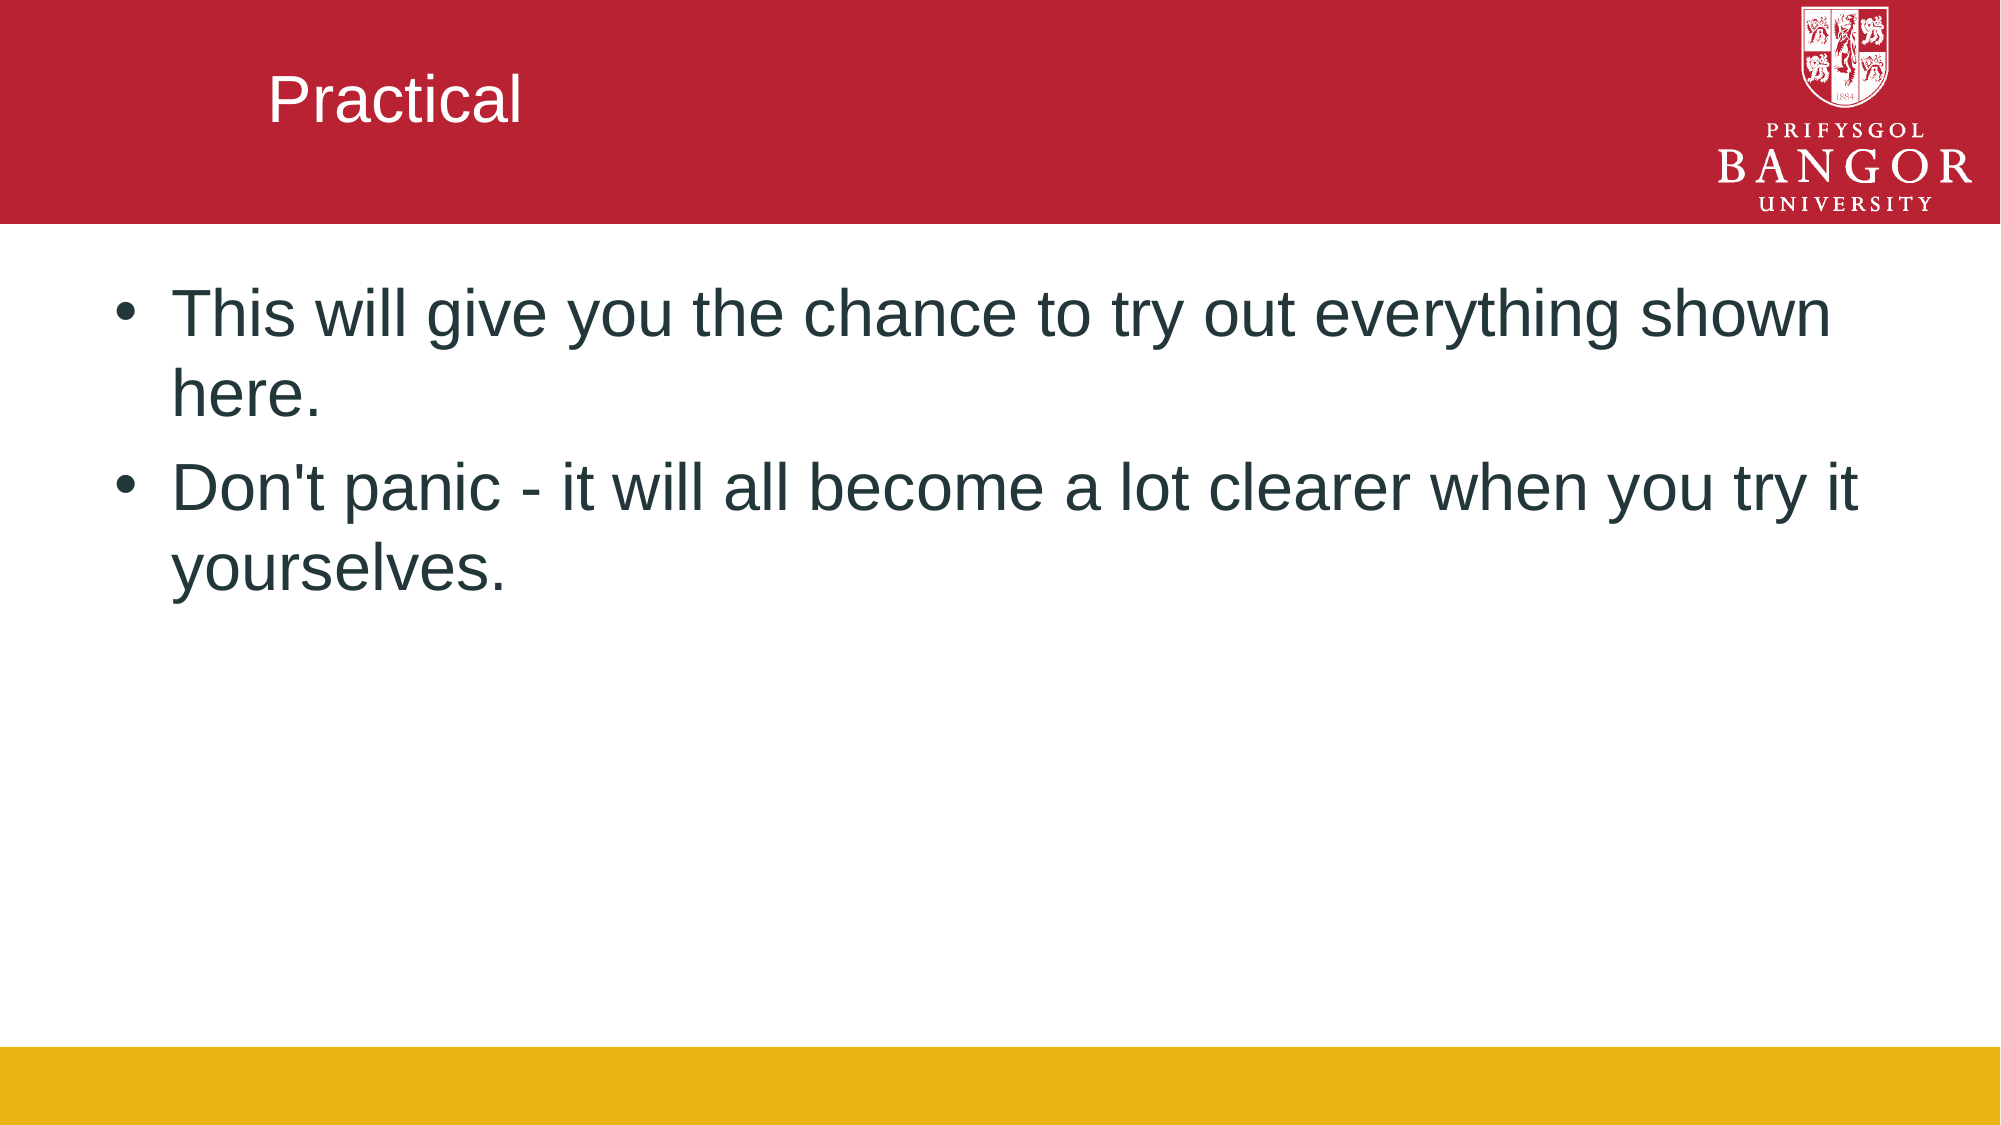

# Practical
This will give you the chance to try out everything shown here.
Don't panic - it will all become a lot clearer when you try it yourselves.